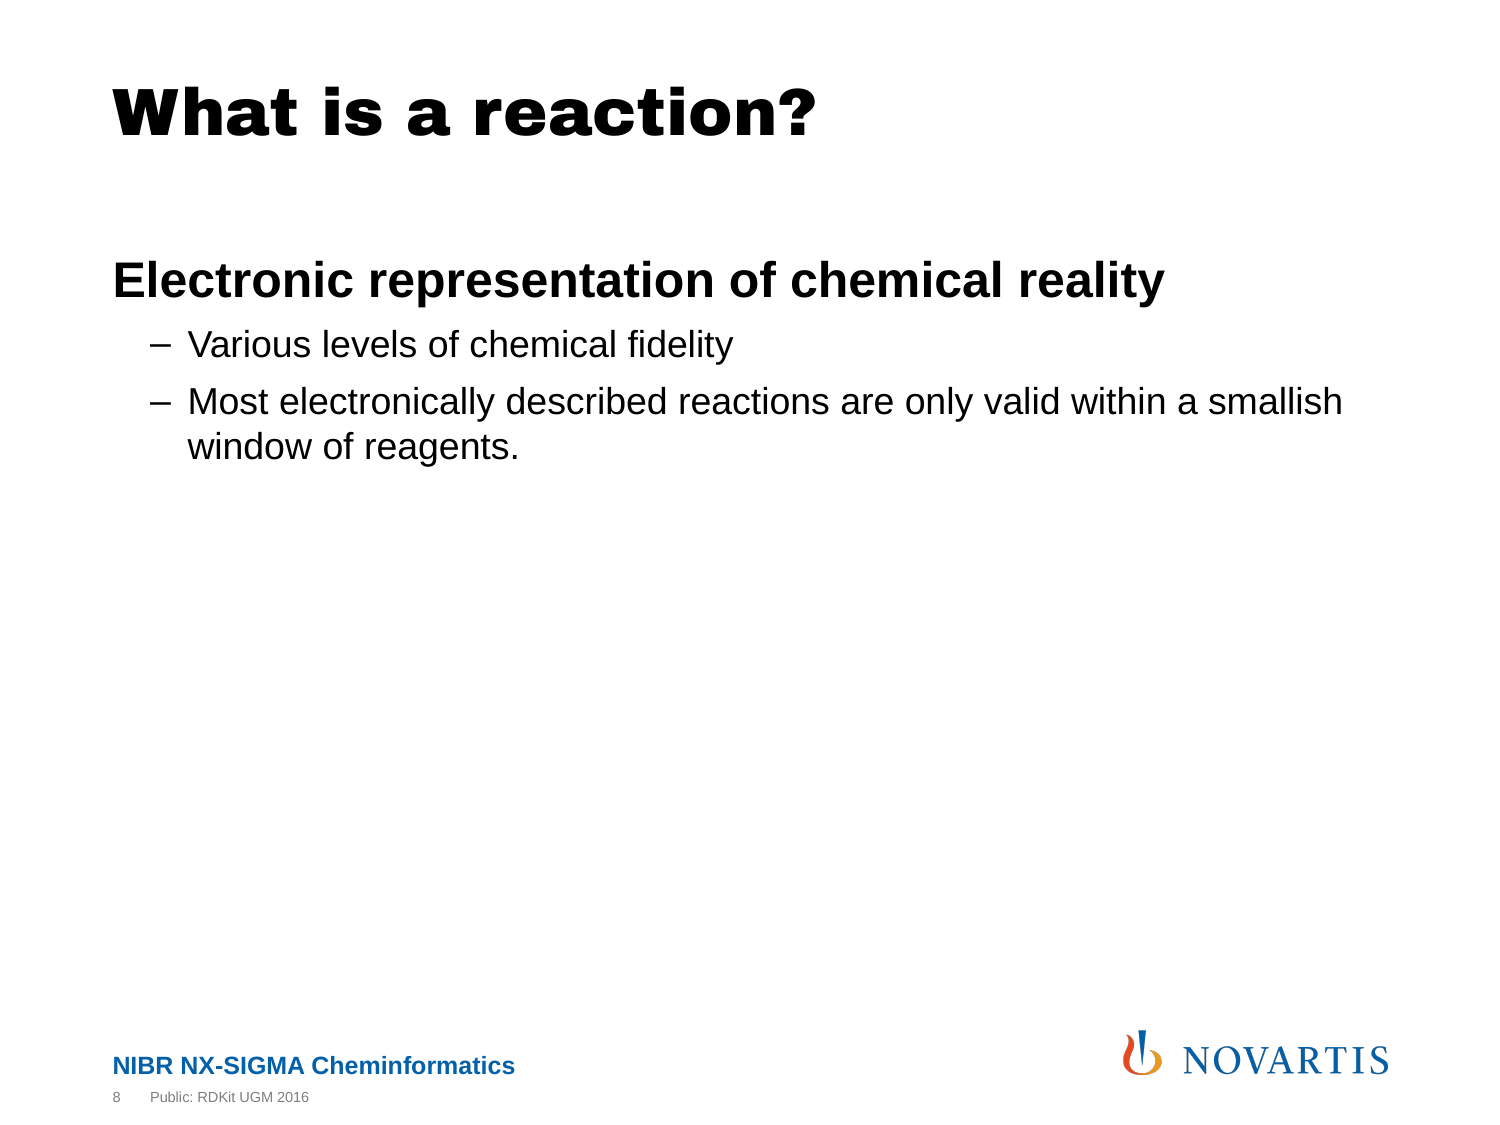

# What is a reaction?
Electronic representation of chemical reality
Various levels of chemical fidelity
Most electronically described reactions are only valid within a smallish window of reagents.
8
Public: RDKit UGM 2016